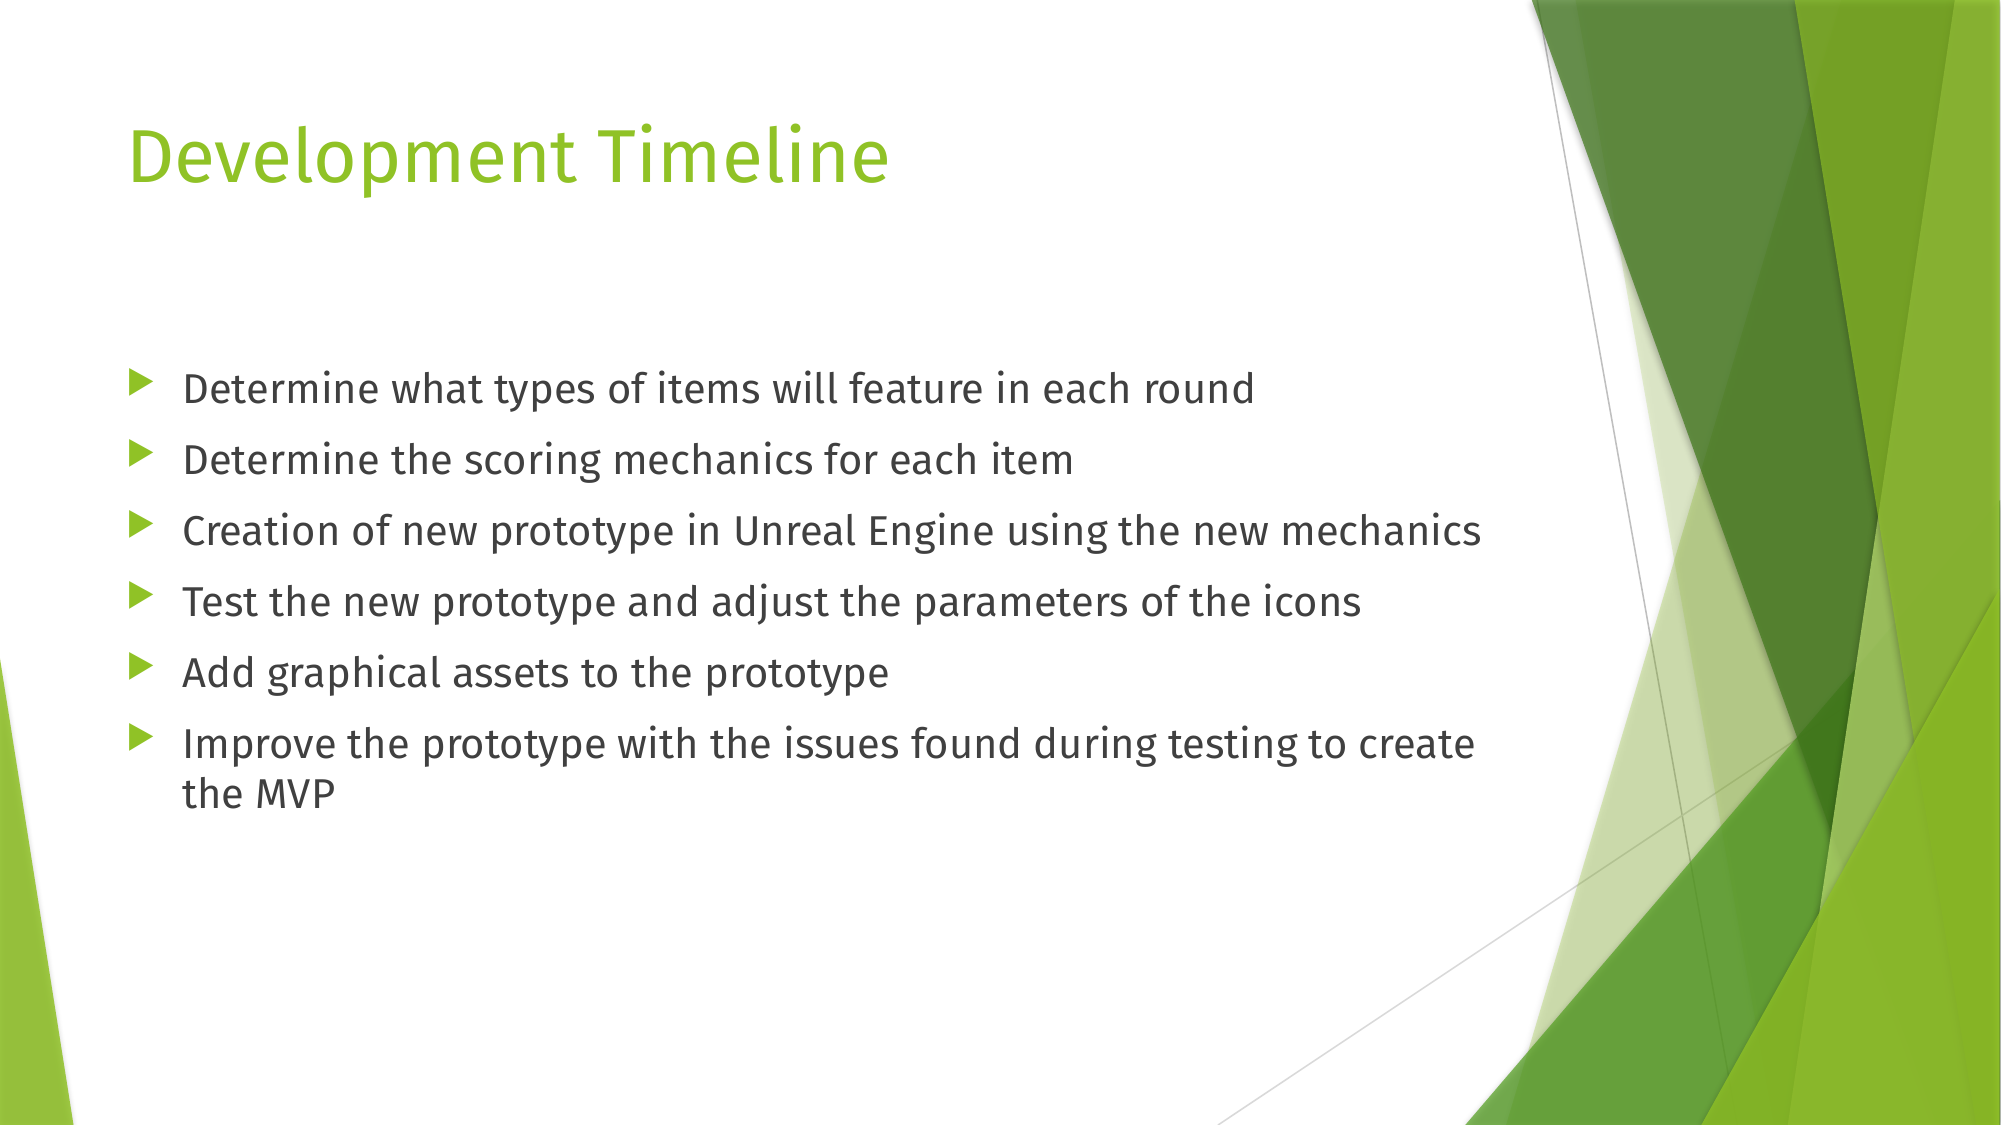

# Development Timeline
Determine what types of items will feature in each round
Determine the scoring mechanics for each item
Creation of new prototype in Unreal Engine using the new mechanics
Test the new prototype and adjust the parameters of the icons
Add graphical assets to the prototype
Improve the prototype with the issues found during testing to create the MVP